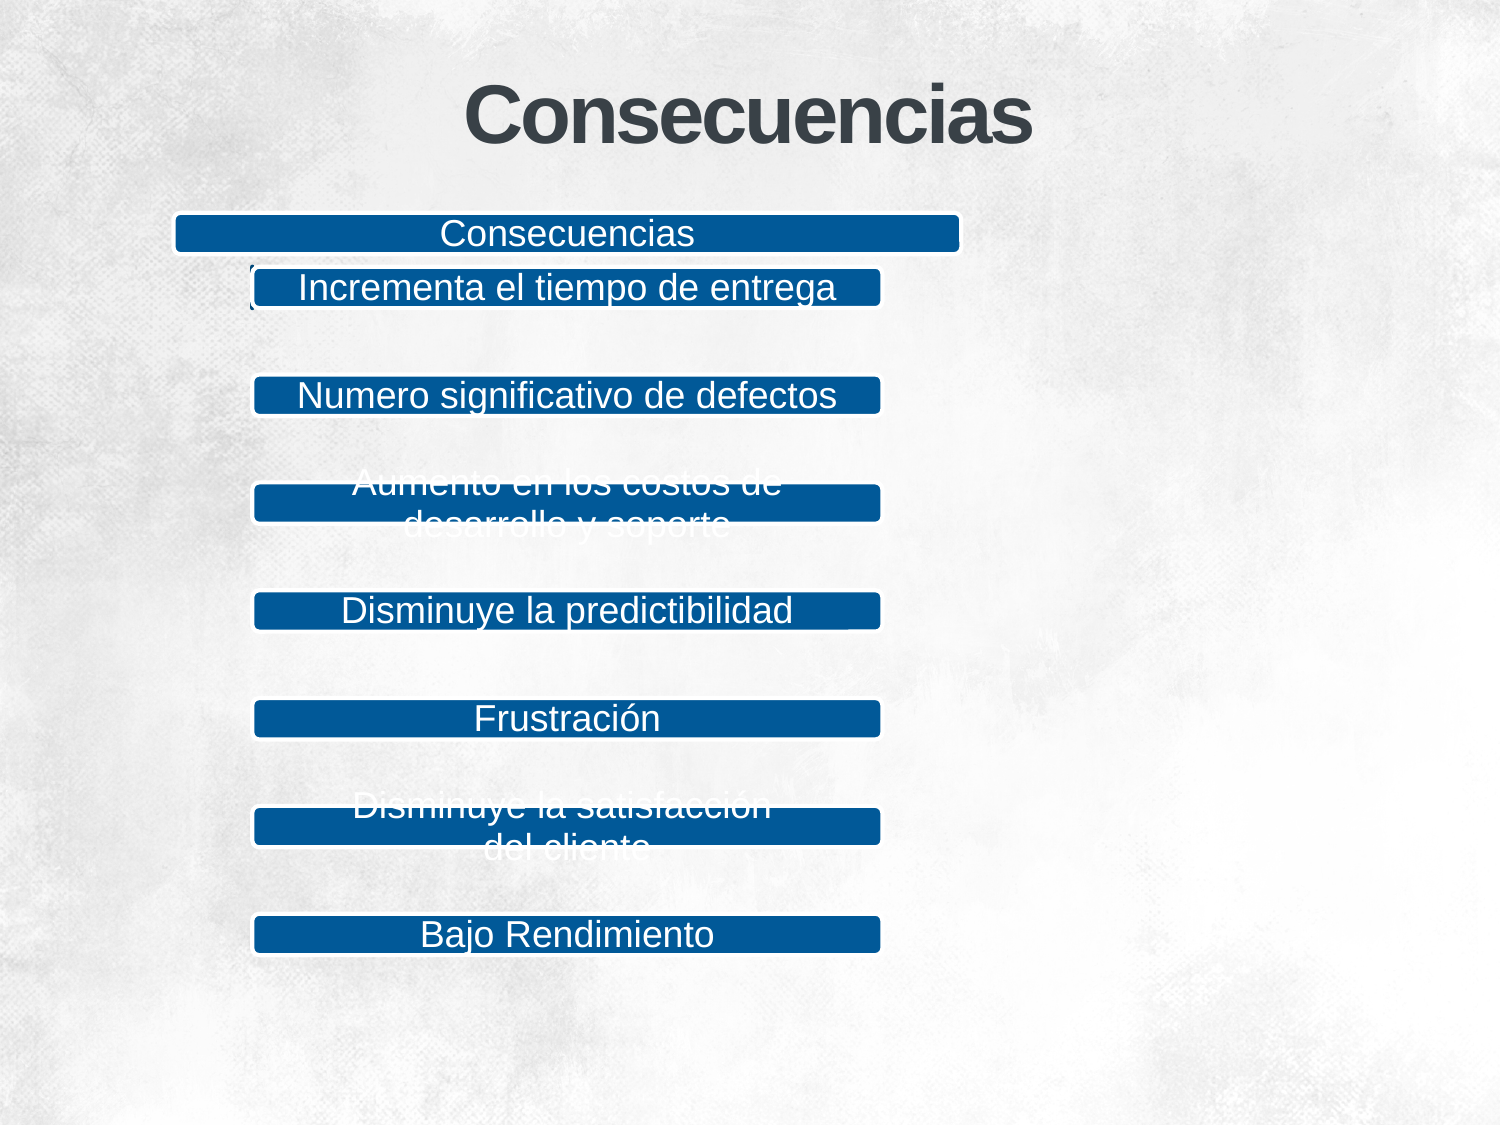

Consecuencias
Consecuencias
Incrementa el tiempo de entrega
Numero significativo de defectos
Disminuye la predictibilidad
Frustración
Disminuye la satisfacción
del cliente
Bajo Rendimiento
Aumento en los costos de desarrollo y soporte